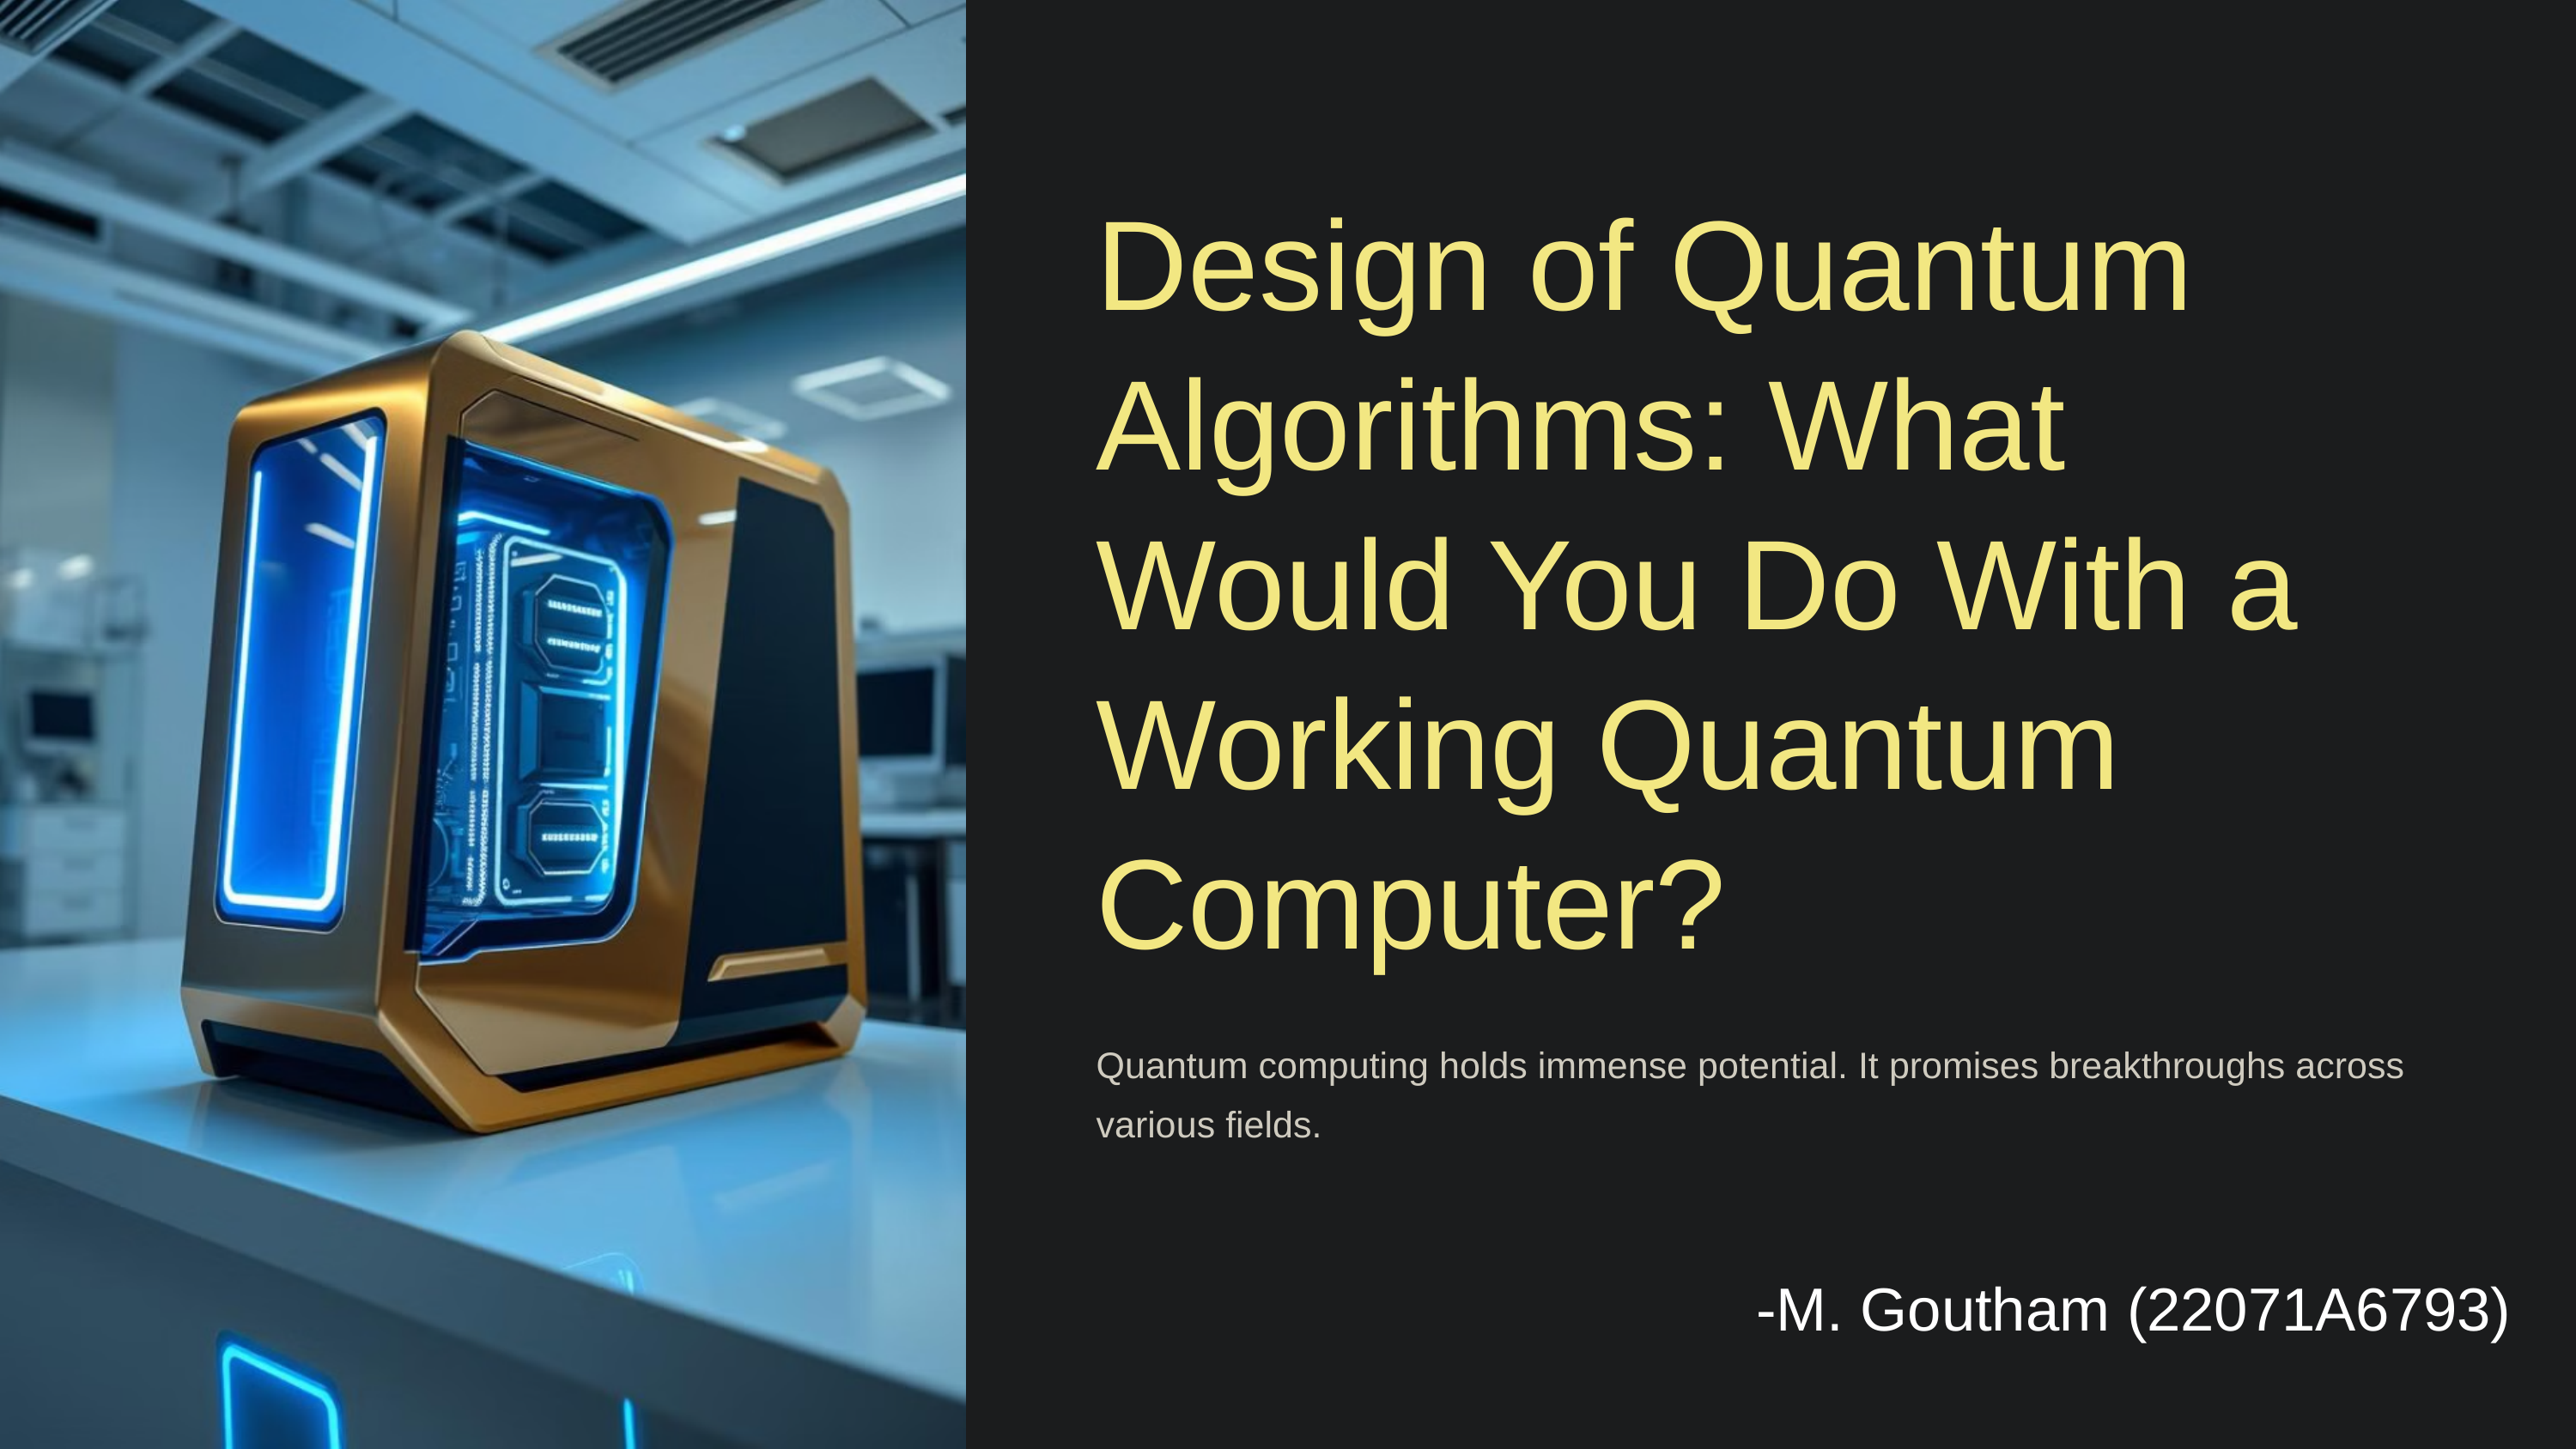

Design of Quantum Algorithms: What Would You Do With a Working Quantum Computer?
Quantum computing holds immense potential. It promises breakthroughs across various fields.
-M. Goutham (22071A6793)